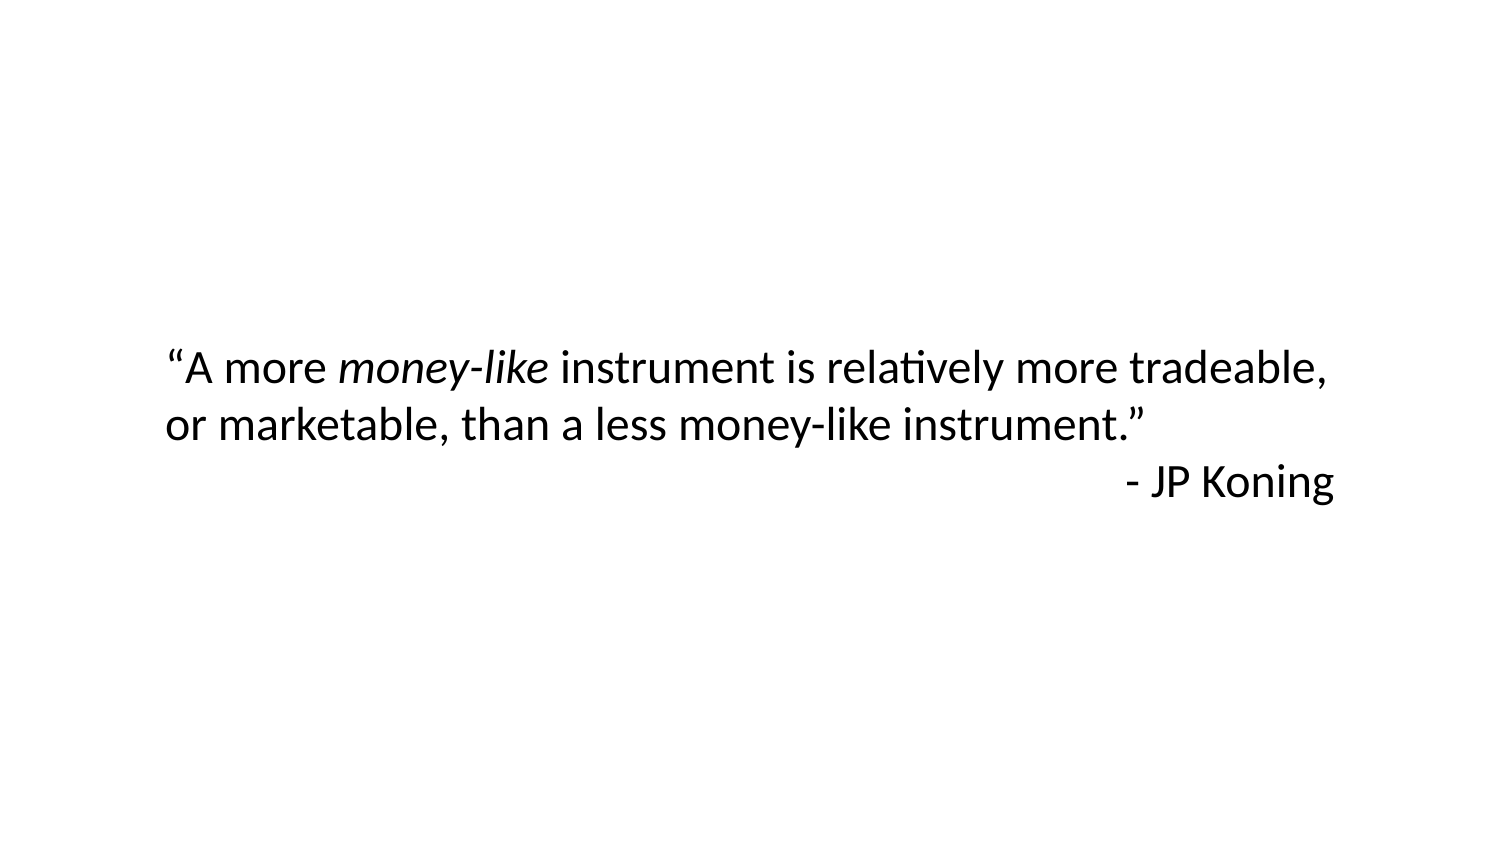

“A more money-like instrument is relatively more tradeable, or marketable, than a less money-like instrument.”
- JP Koning